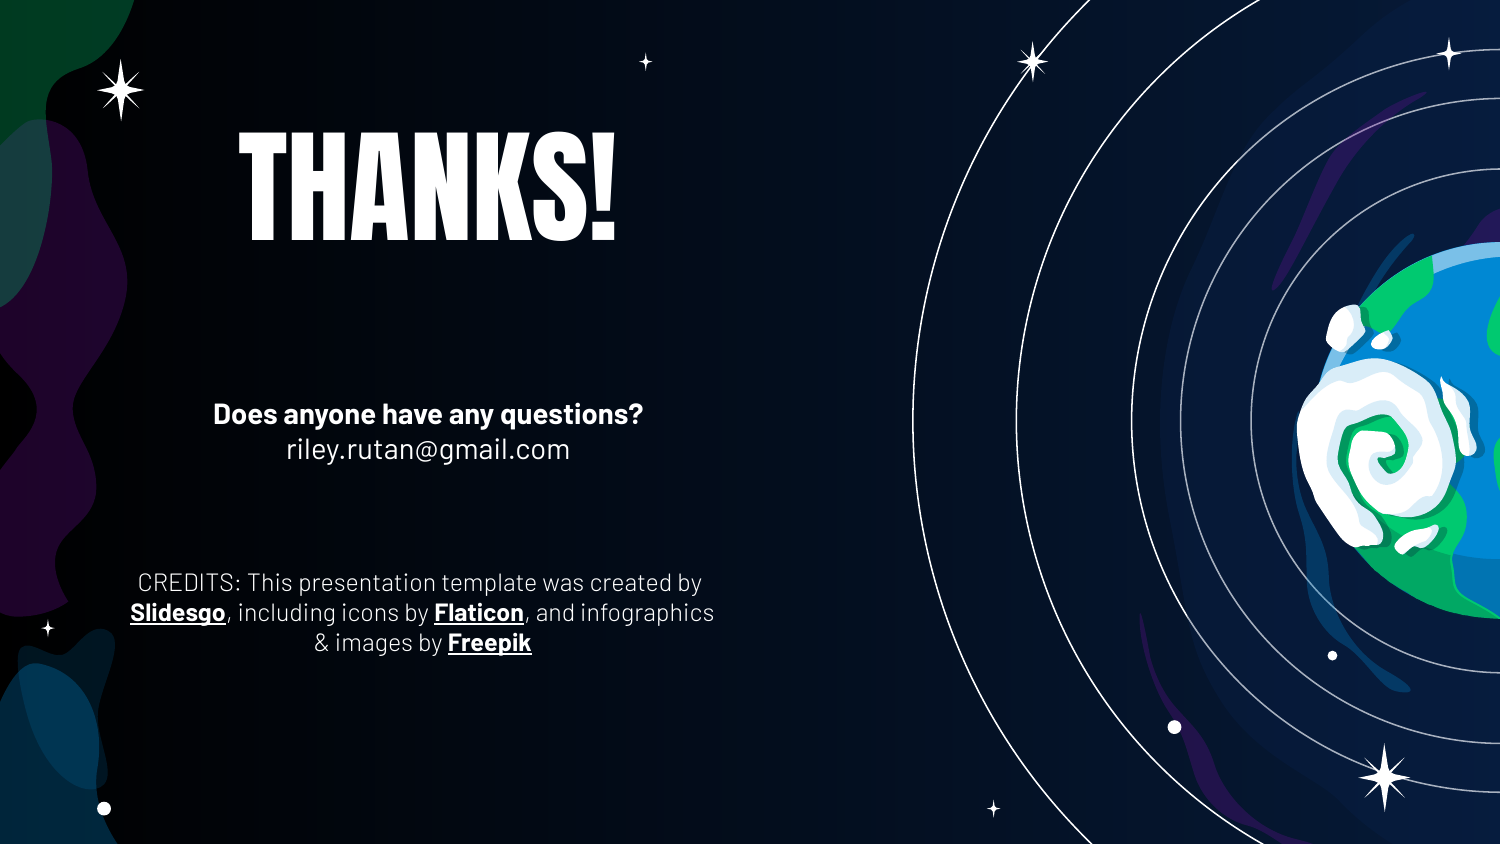

# THANKS!

Does anyone have any questions?
riley.rutan@gmail.com